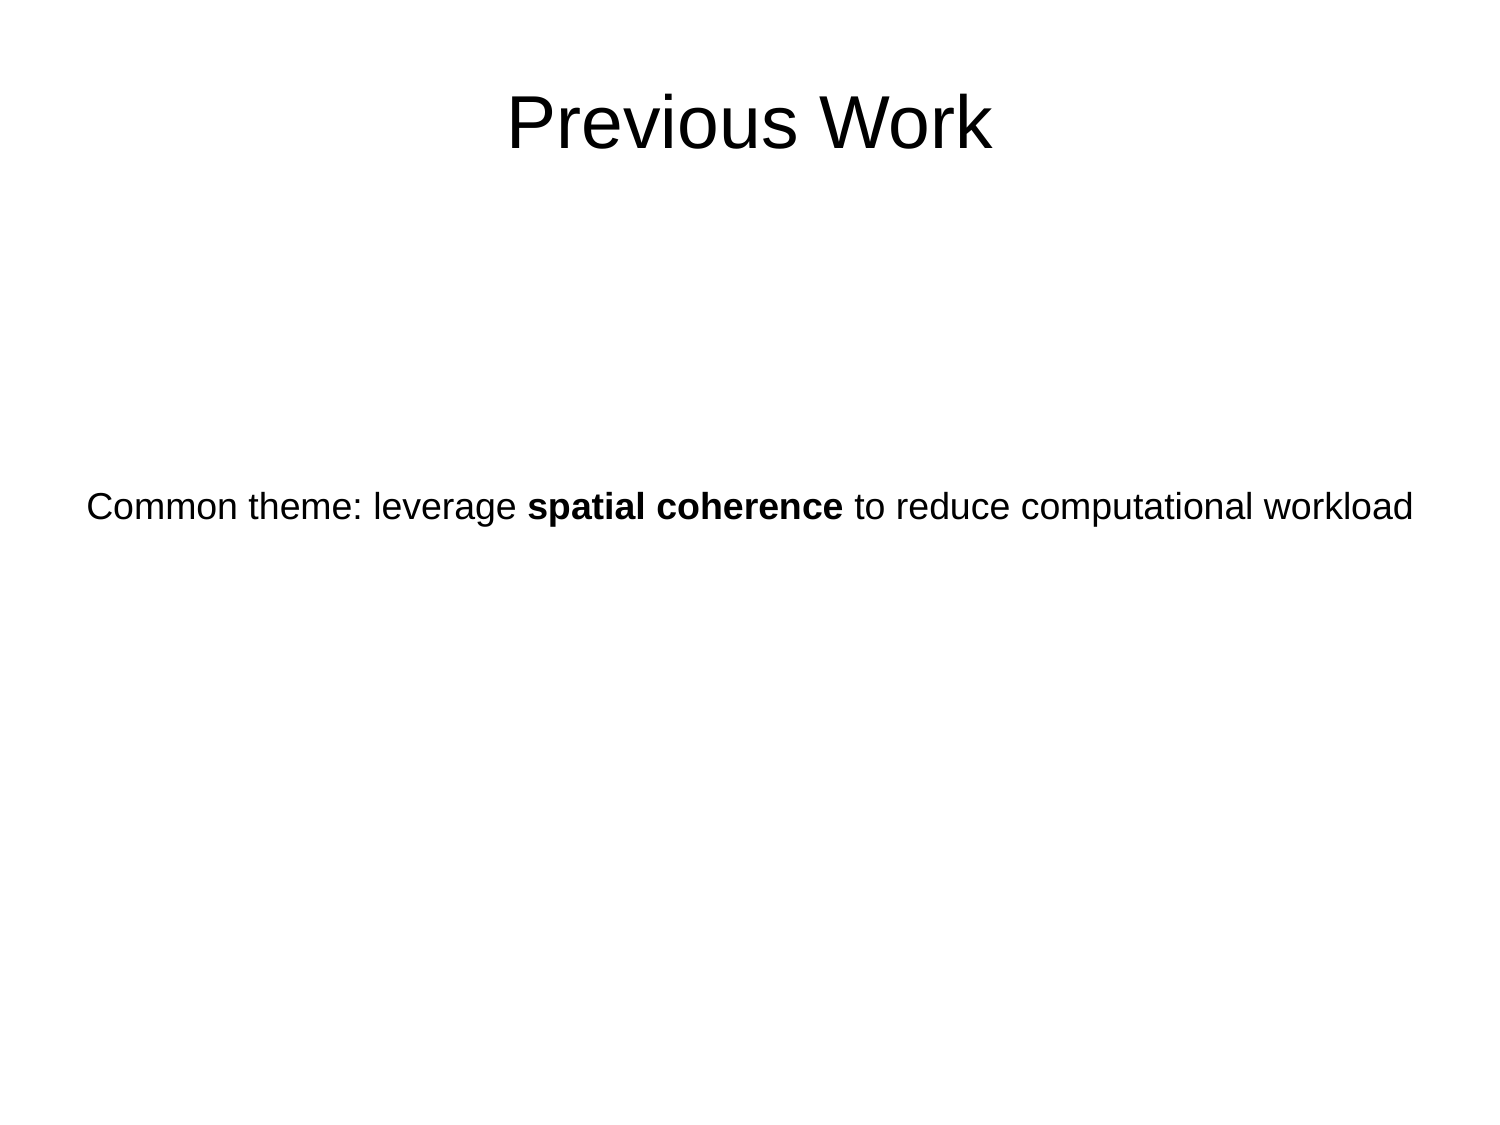

Previous Work
Common theme: leverage spatial coherence to reduce computational workload